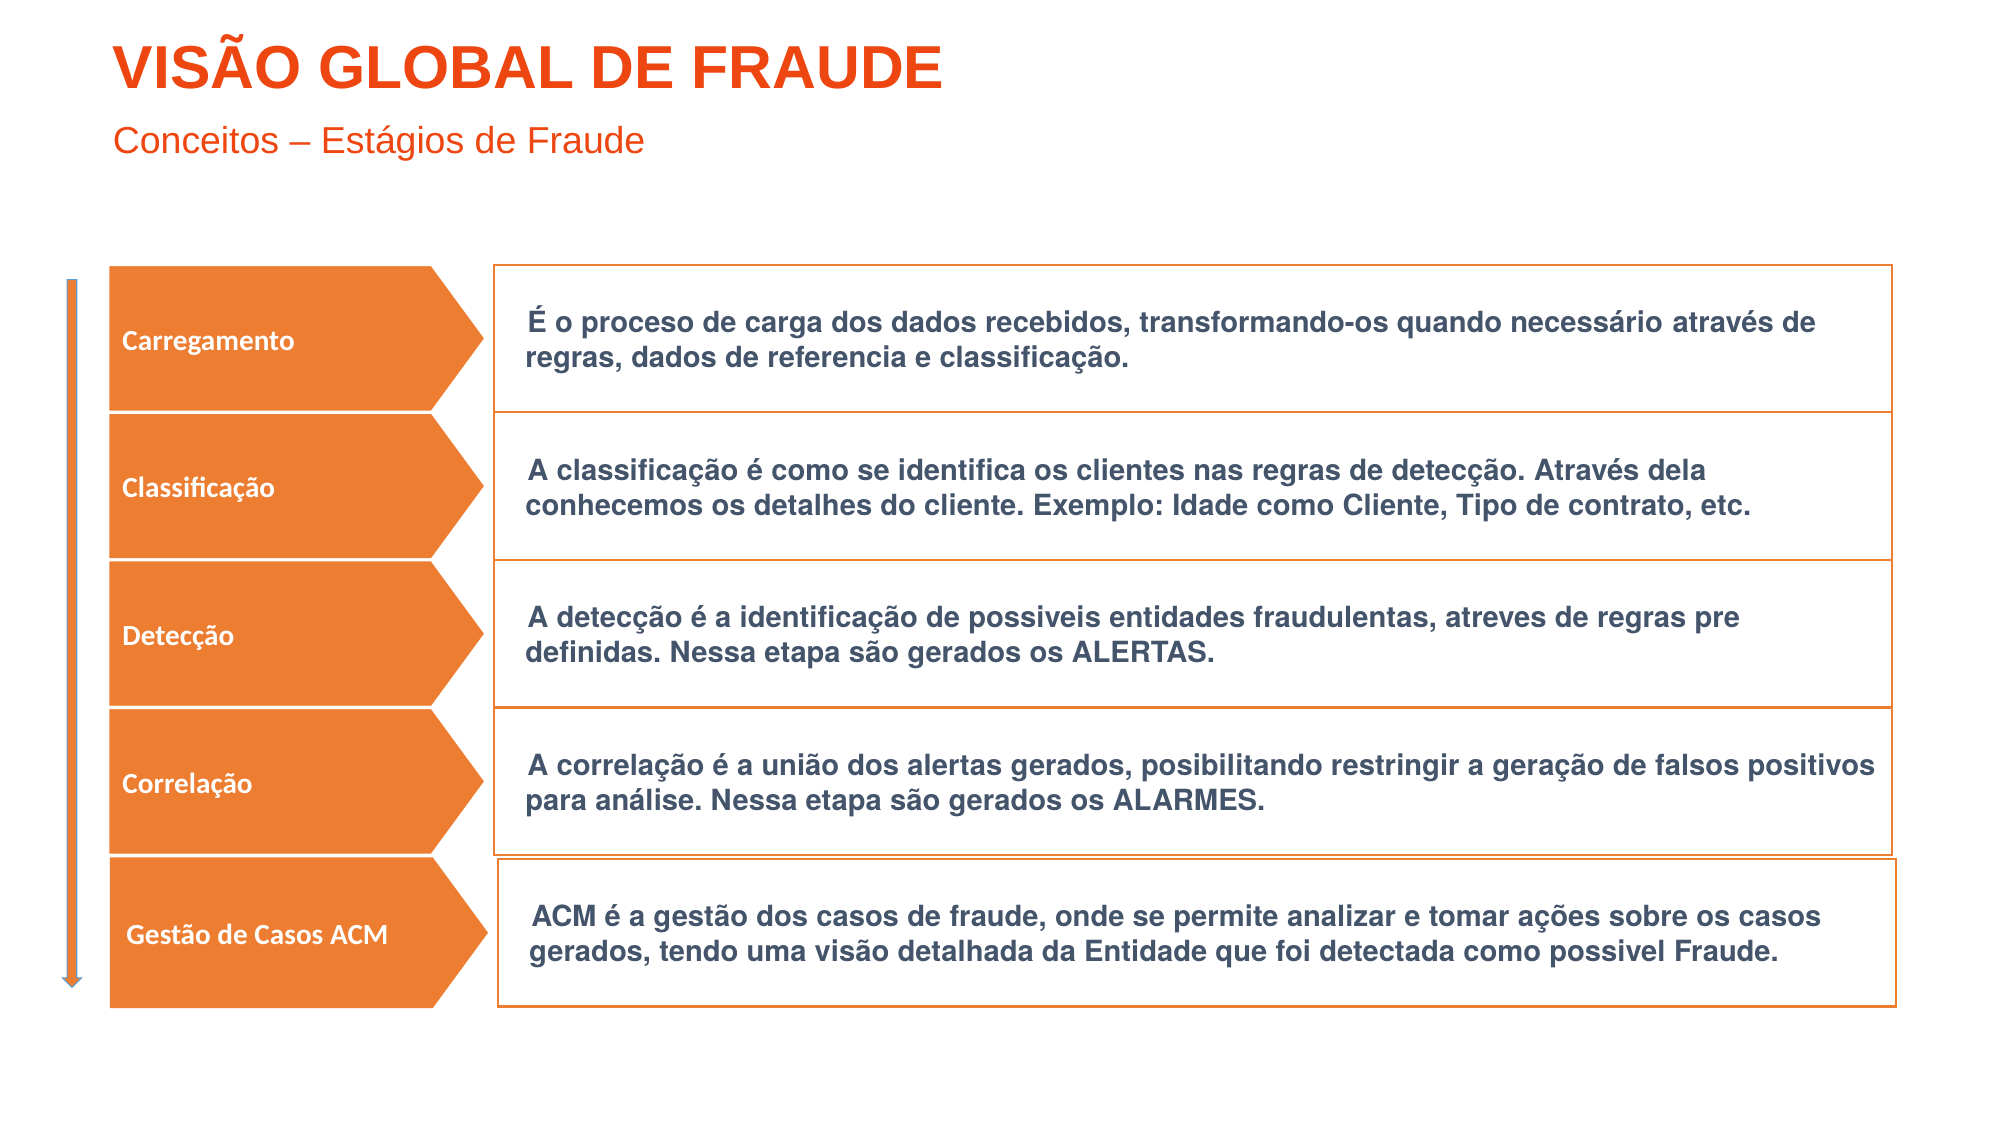

Visão global de fraude
Conceitos – Estágios de Fraude
Carregamento
É o proceso de carga dos dados recebidos, transformando-os quando necessário através de regras, dados de referencia e classificação.

Classificação
A classificação é como se identifica os clientes nas regras de detecção. Através dela conhecemos os detalhes do cliente. Exemplo: Idade como Cliente, Tipo de contrato, etc.
Detecção
A detecção é a identificação de possiveis entidades fraudulentas, atreves de regras pre definidas. Nessa etapa são gerados os ALERTAS.
Correlação
A correlação é a união dos alertas gerados, posibilitando restringir a geração de falsos positivos para análise. Nessa etapa são gerados os ALARMES.
Gestão de Casos ACM
ACM é a gestão dos casos de fraude, onde se permite analizar e tomar ações sobre os casos gerados, tendo uma visão detalhada da Entidade que foi detectada como possivel Fraude.